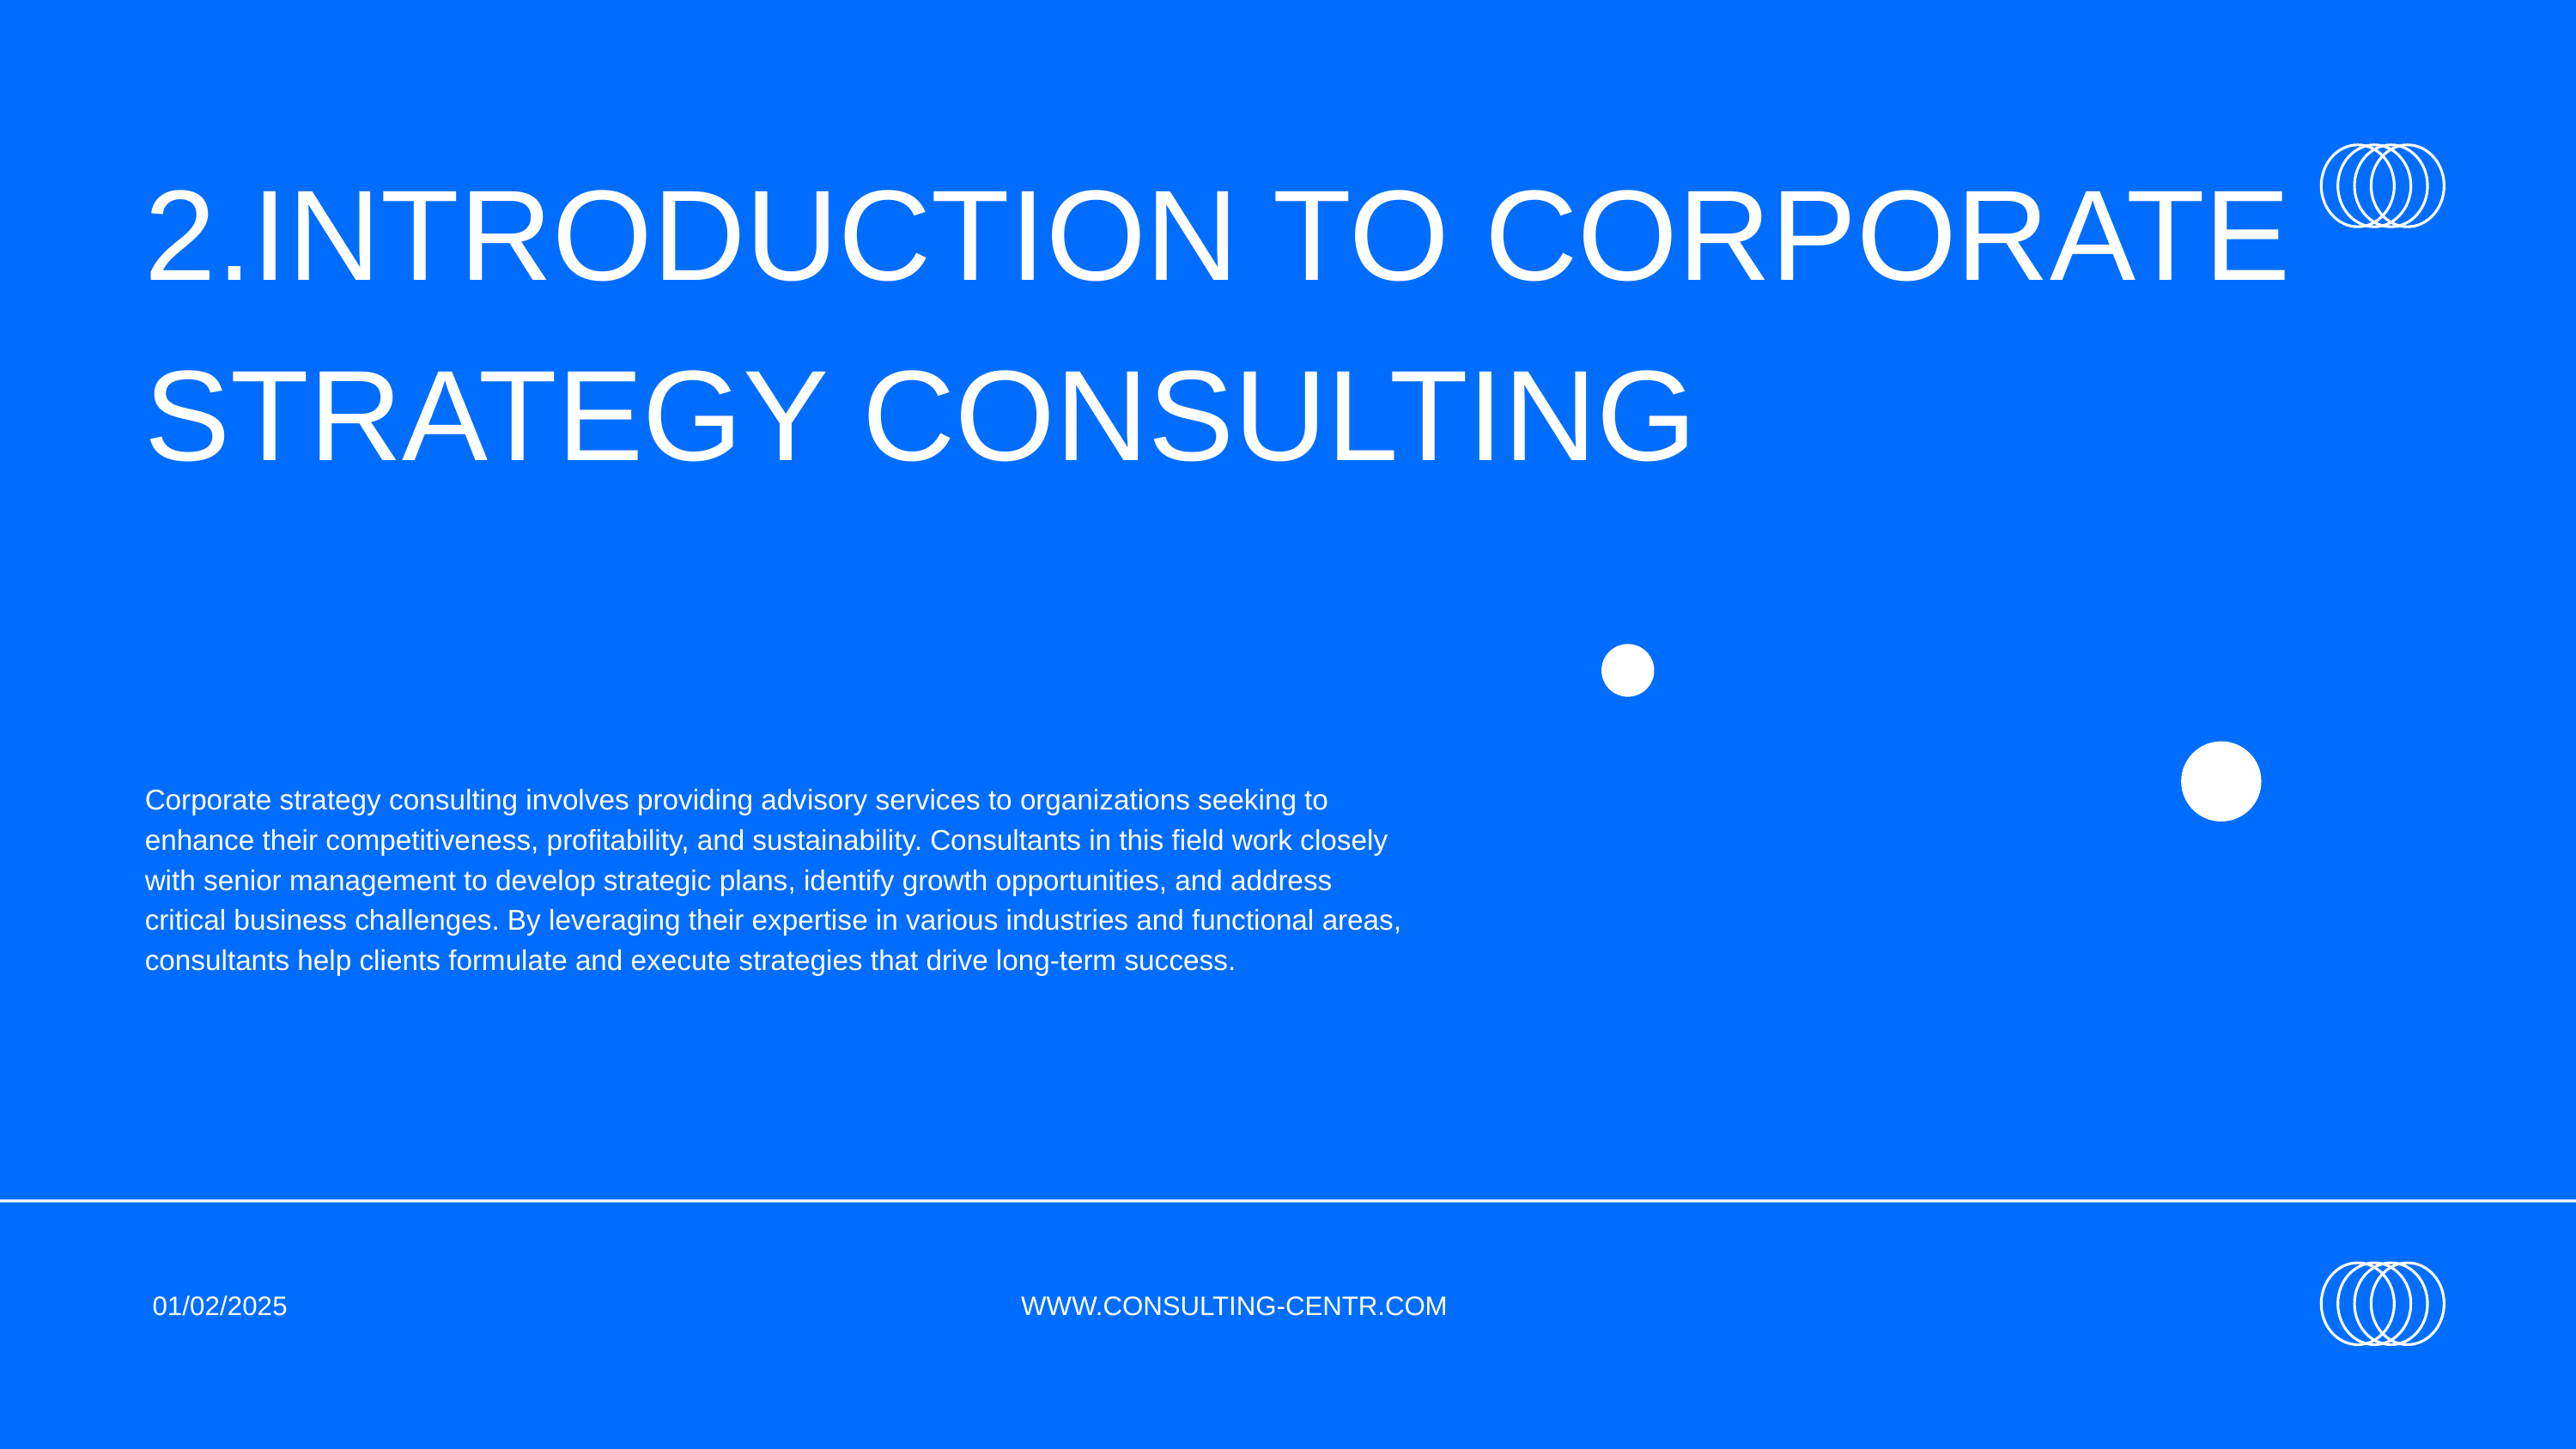

2.INTRODUCTION TO CORPORATE STRATEGY CONSULTING

Corporate strategy consulting involves providing advisory services to organizations seeking to enhance their competitiveness, profitability, and sustainability. Consultants in this field work closely with senior management to develop strategic plans, identify growth opportunities, and address critical business challenges. By leveraging their expertise in various industries and functional areas, consultants help clients formulate and execute strategies that drive long-term success.

 01/02/2025                                                                                                  WWW.CONSULTING-CENTR.COM